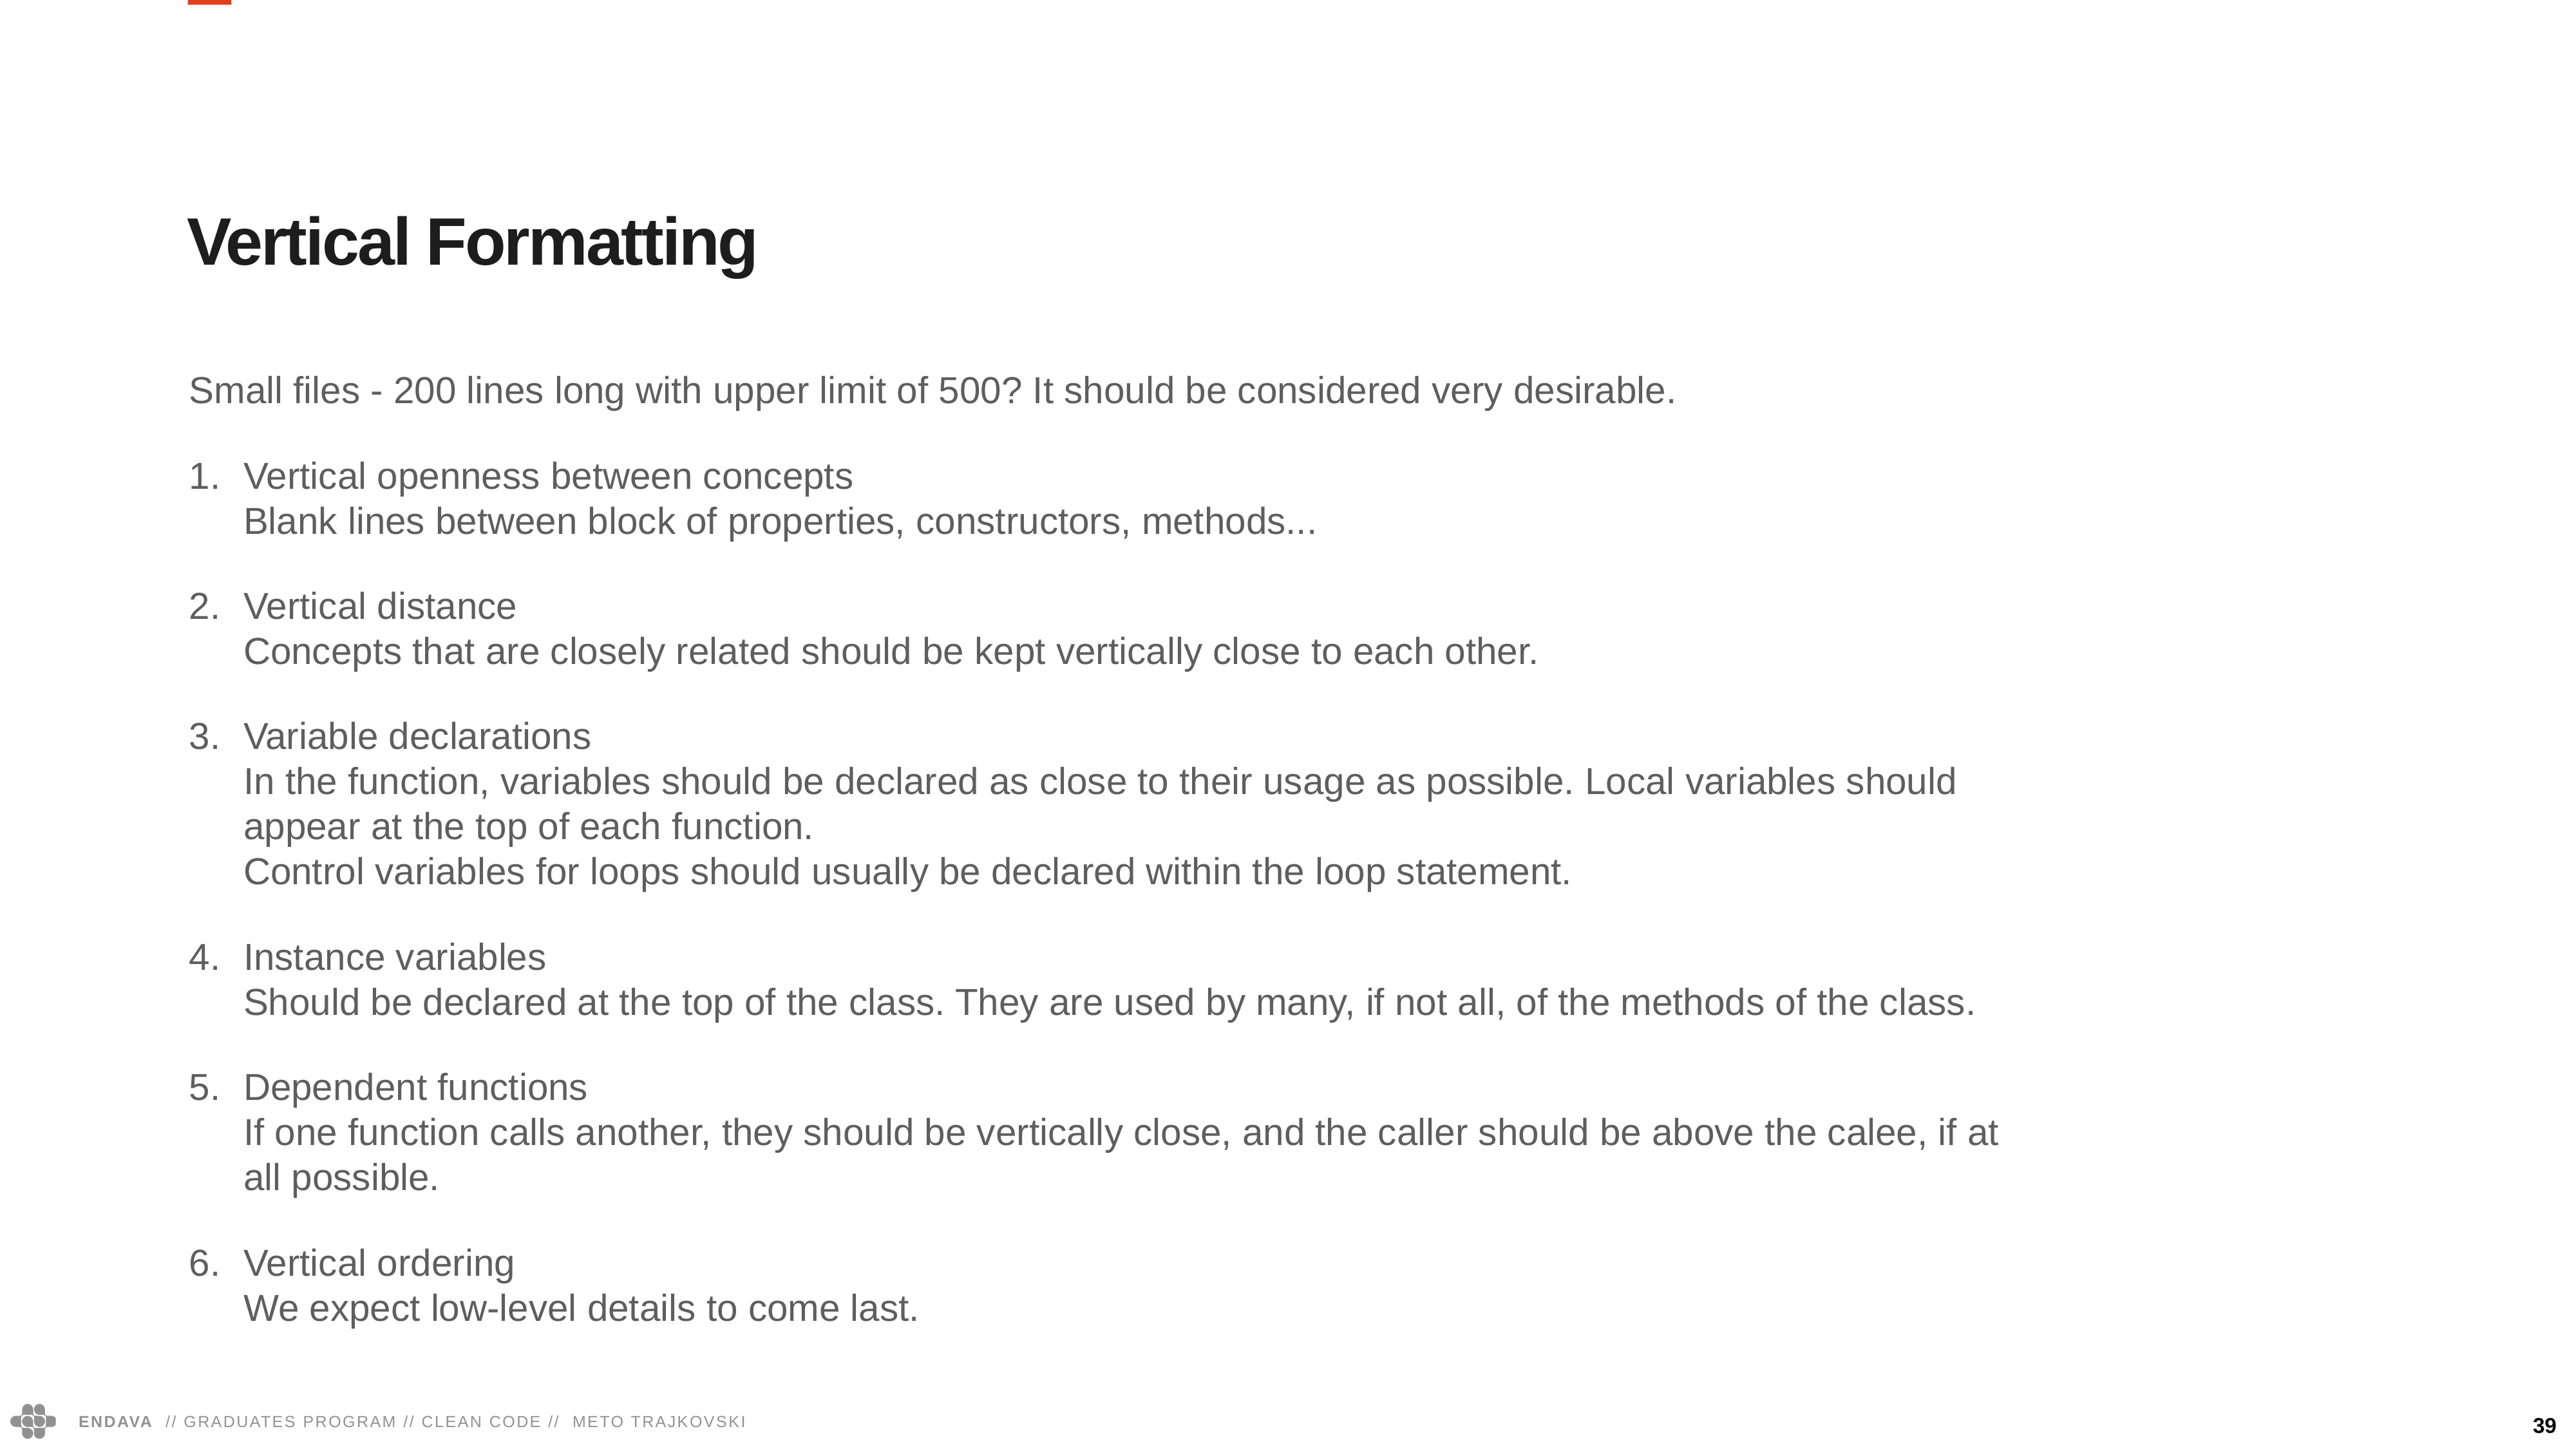

Vertical Formatting
Small files - 200 lines long with upper limit of 500? It should be considered very desirable.
Vertical openness between concepts
Blank lines between block of properties, constructors, methods...
Vertical distance
Concepts that are closely related should be kept vertically close to each other.
Variable declarations
In the function, variables should be declared as close to their usage as possible. Local variables should appear at the top of each function.
Control variables for loops should usually be declared within the loop statement.
Instance variables
Should be declared at the top of the class. They are used by many, if not all, of the methods of the class.
Dependent functions
If one function calls another, they should be vertically close, and the caller should be above the calee, if at all possible.
Vertical ordering
We expect low-level details to come last.
39